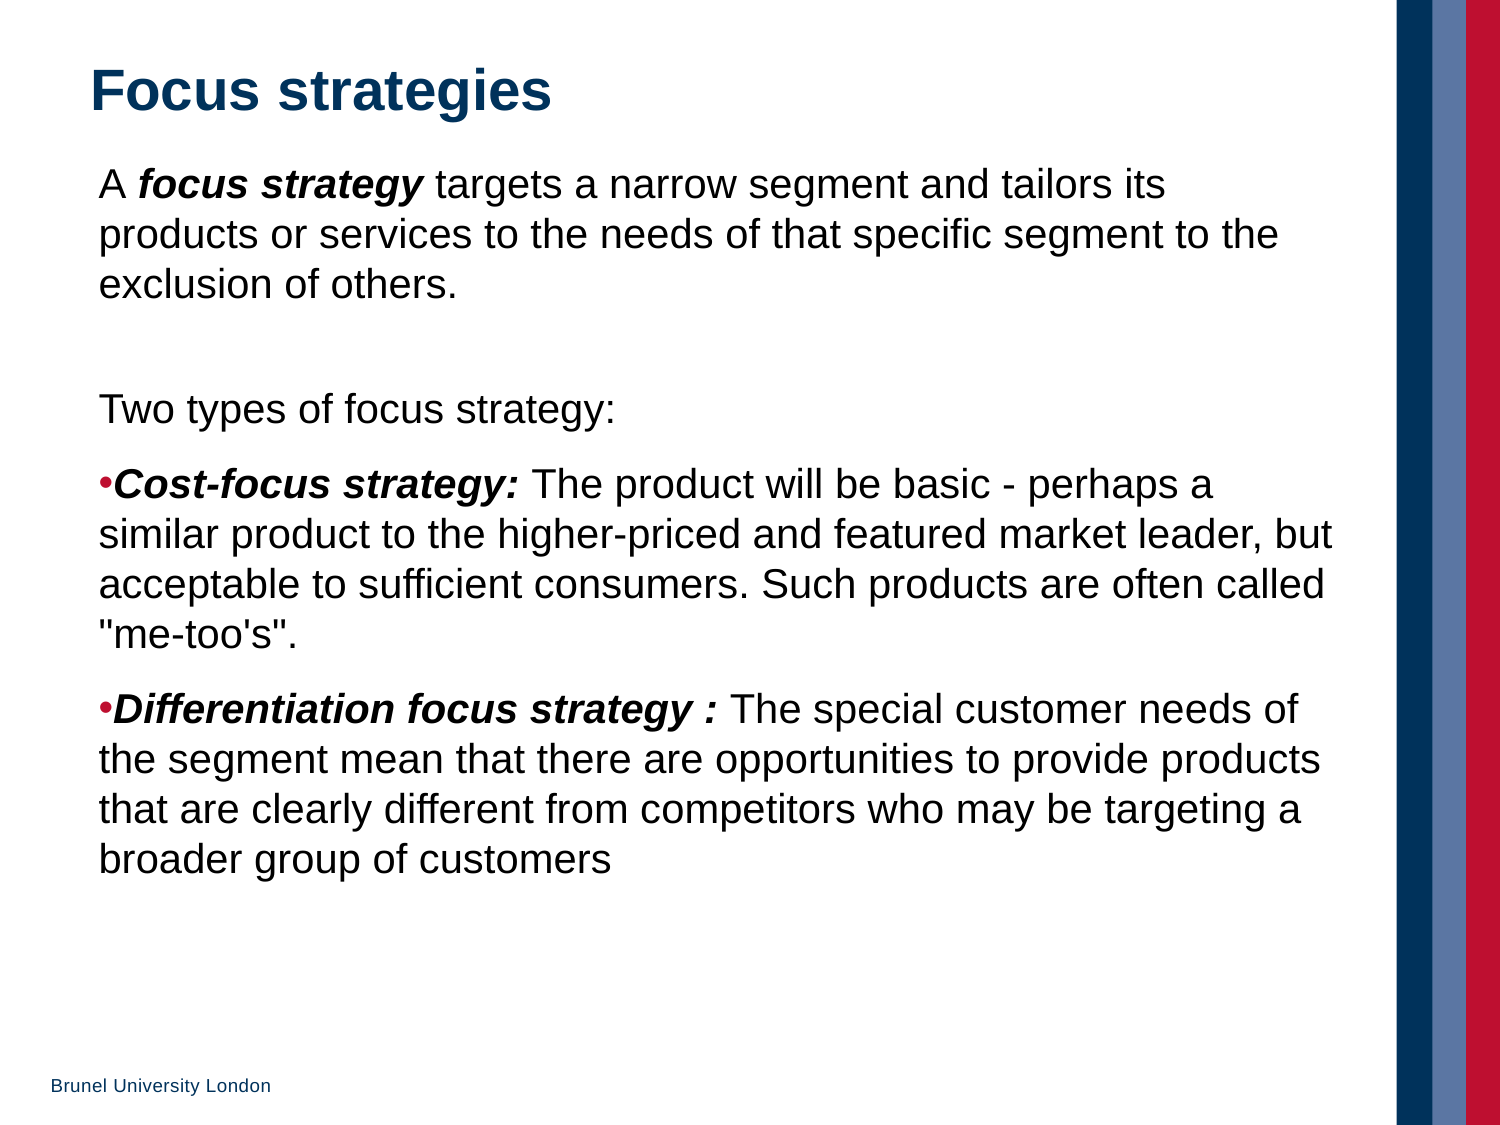

# Focus strategies
A focus strategy targets a narrow segment and tailors its products or services to the needs of that specific segment to the exclusion of others.
Two types of focus strategy:
Cost-focus strategy: The product will be basic - perhaps a similar product to the higher-priced and featured market leader, but acceptable to sufficient consumers. Such products are often called "me-too's".
Differentiation focus strategy : The special customer needs of the segment mean that there are opportunities to provide products that are clearly different from competitors who may be targeting a broader group of customers